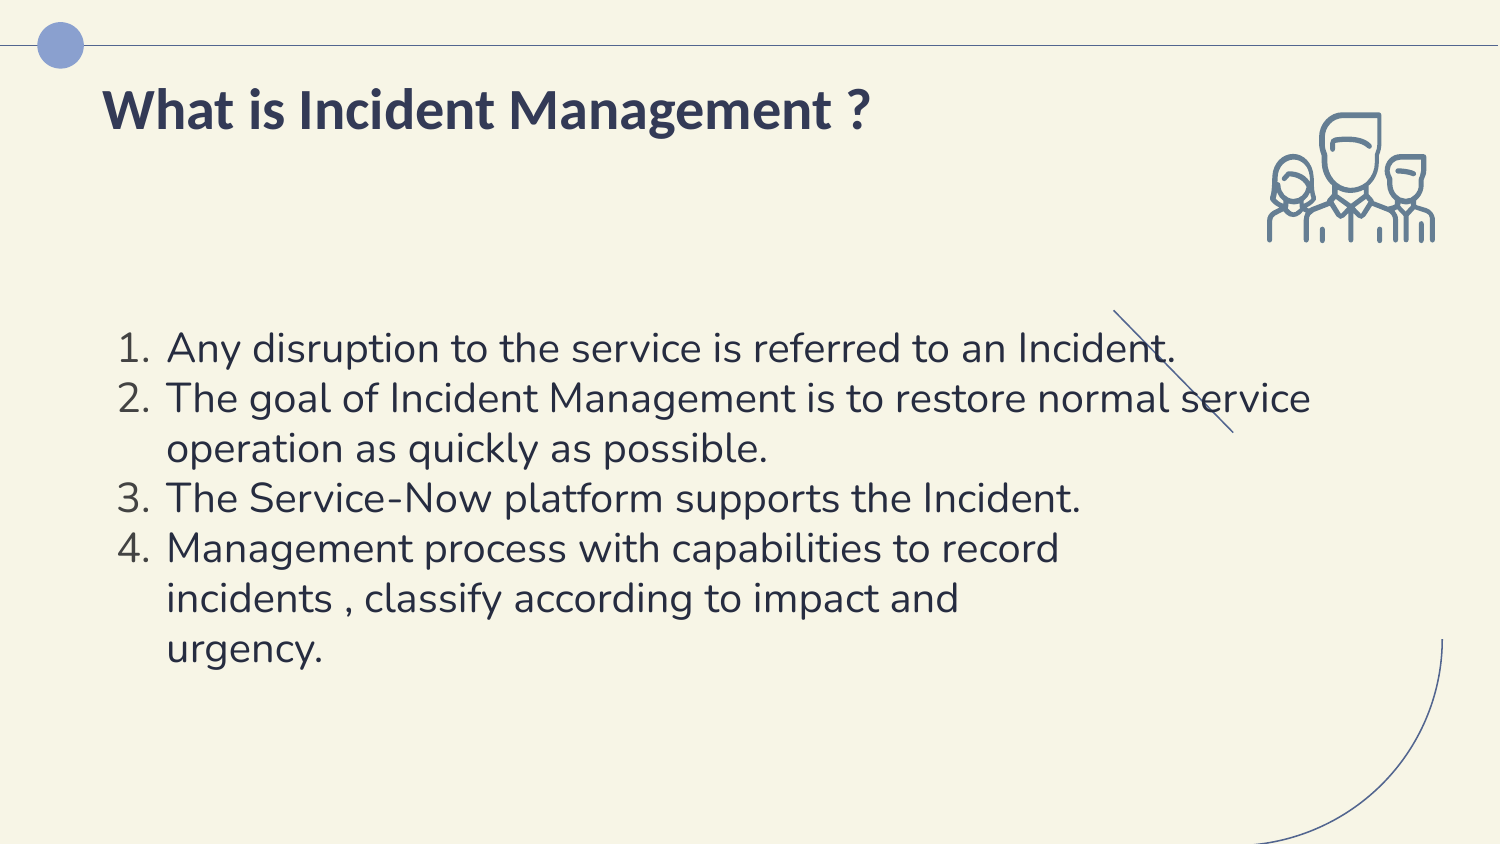

Any disruption to the service is referred to an Incident.
The goal of Incident Management is to restore normal service operation as quickly as possible.
The Service-Now platform supports the Incident.
Management process with capabilities to record
       incidents , classify according to impact and
       urgency.

# What is Incident Management ?